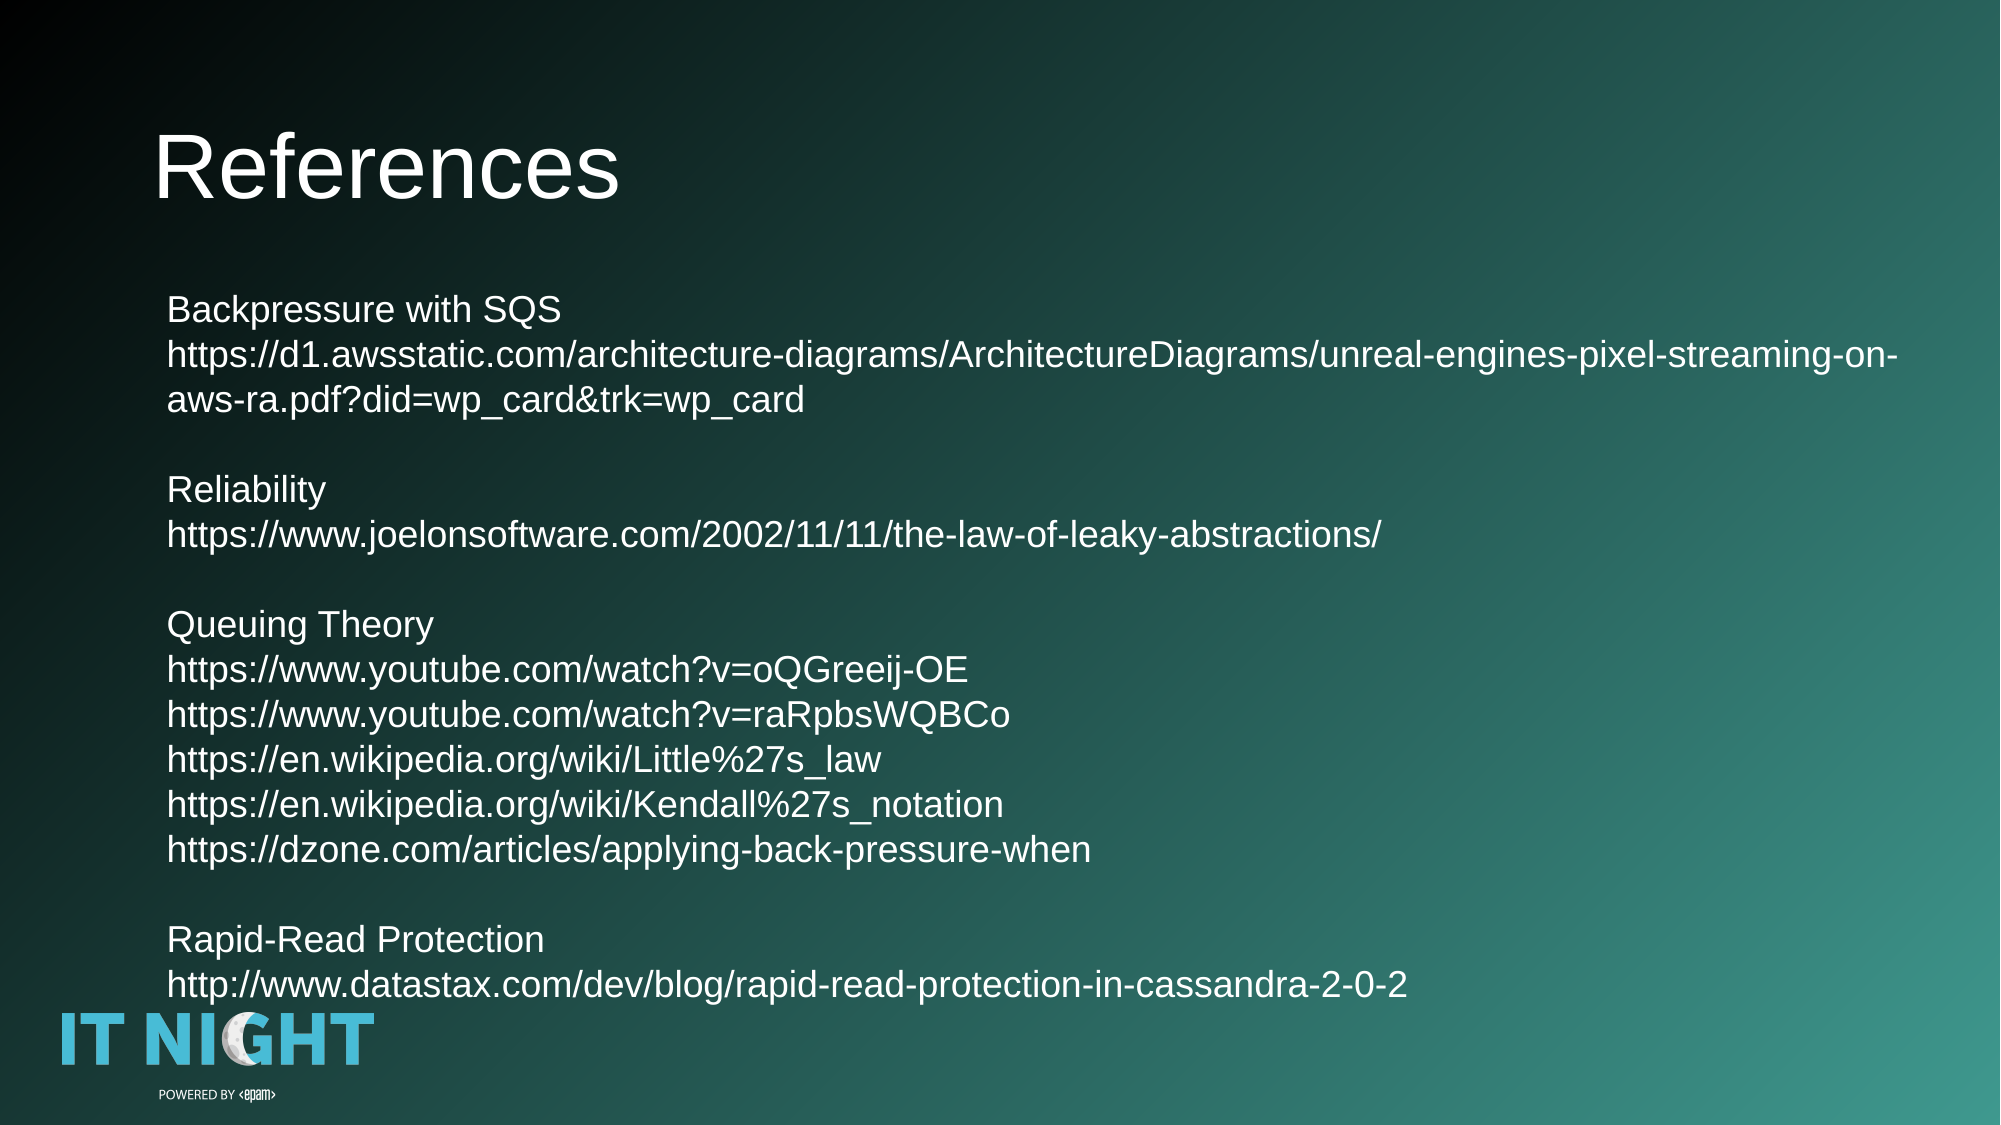

# References

Backpressure with SQS
https://d1.awsstatic.com/architecture-diagrams/ArchitectureDiagrams/unreal-engines-pixel-streaming-on-aws-ra.pdf?did=wp_card&trk=wp_card

Reliability
https://www.joelonsoftware.com/2002/11/11/the-law-of-leaky-abstractions/

Queuing Theory
https://www.youtube.com/watch?v=oQGreeij-OE
https://www.youtube.com/watch?v=raRpbsWQBCo
https://en.wikipedia.org/wiki/Little%27s_law
https://en.wikipedia.org/wiki/Kendall%27s_notation
https://dzone.com/articles/applying-back-pressure-when

Rapid-Read Protection
http://www.datastax.com/dev/blog/rapid-read-protection-in-cassandra-2-0-2